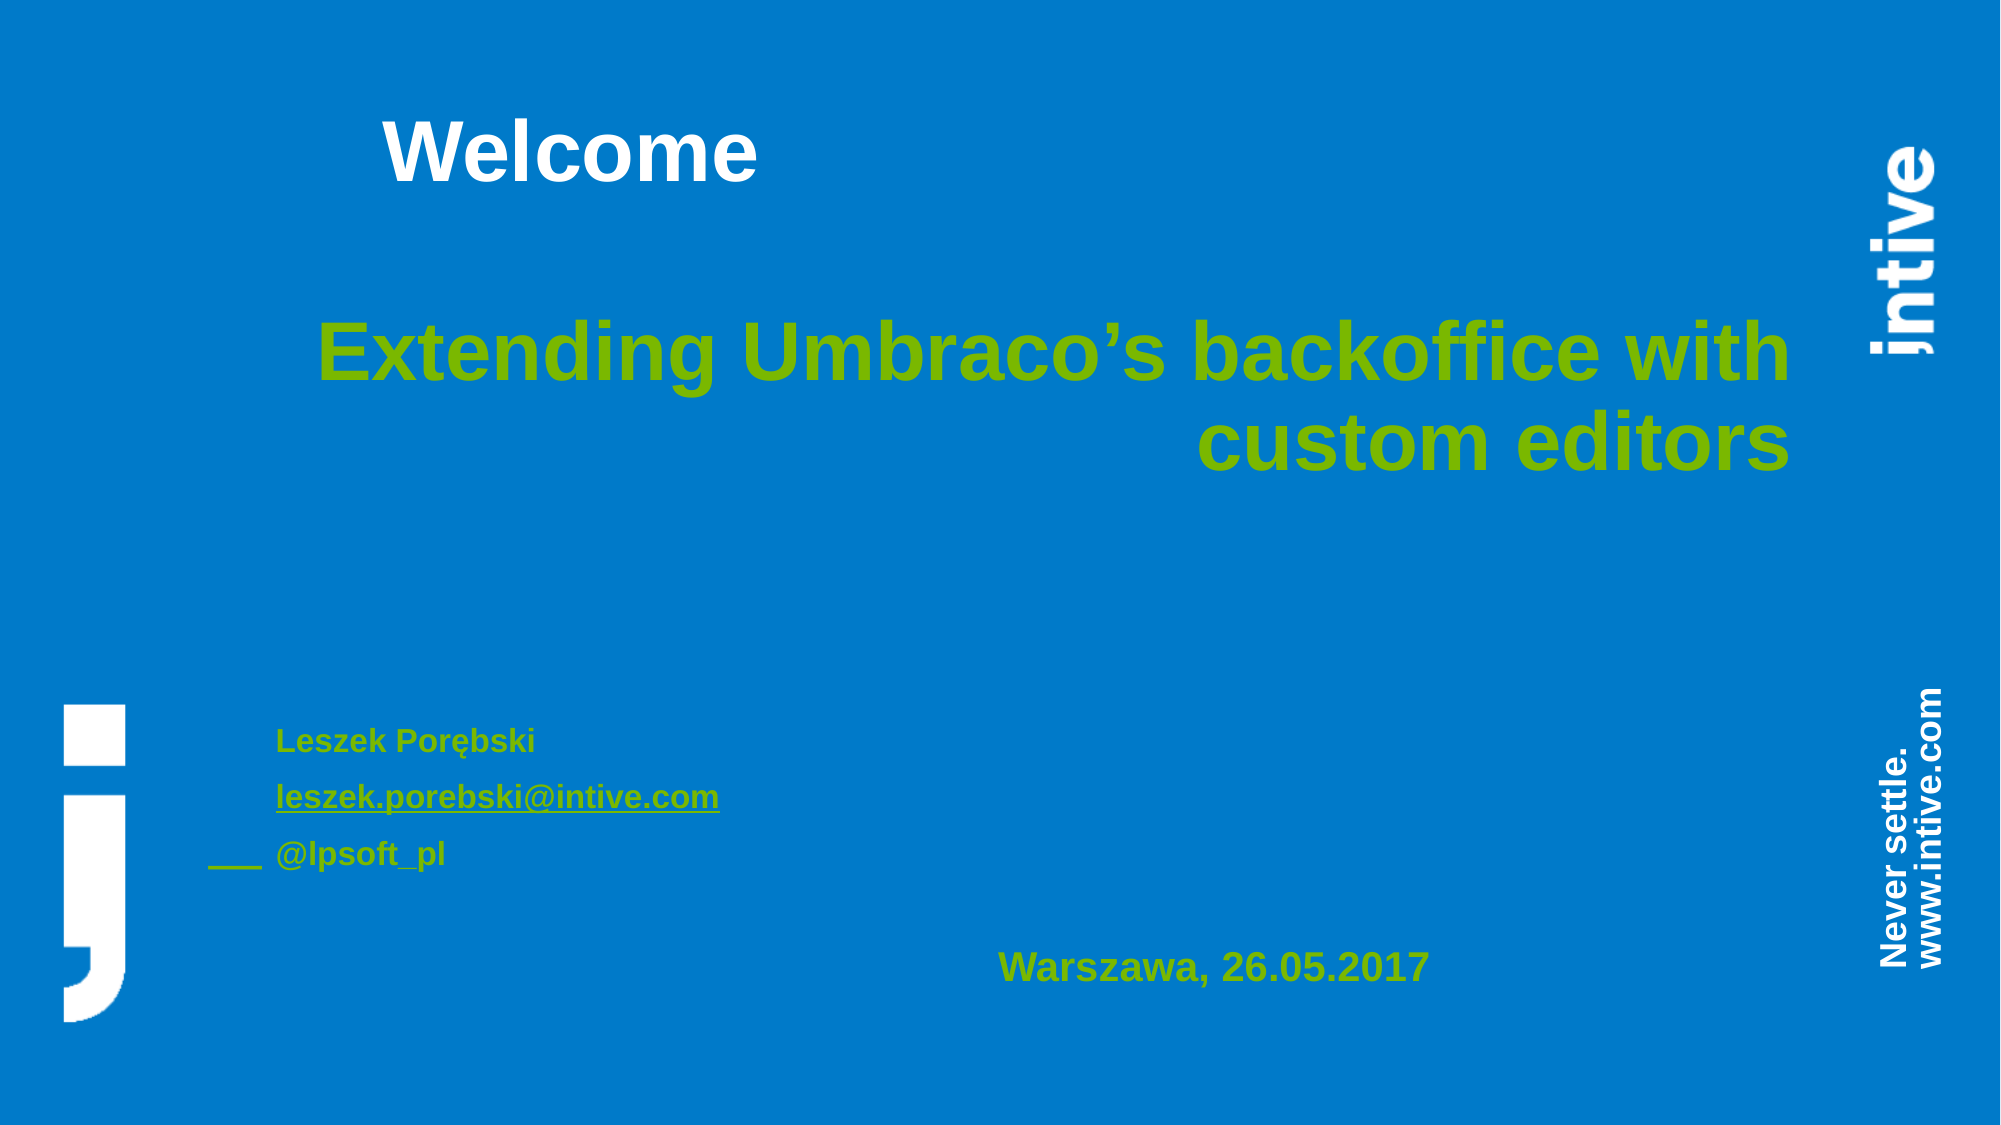

# Extending Umbraco’s backoffice with custom editors
Leszek Porębski
leszek.porebski@intive.com
@lpsoft_pl
Warszawa, 26.05.2017